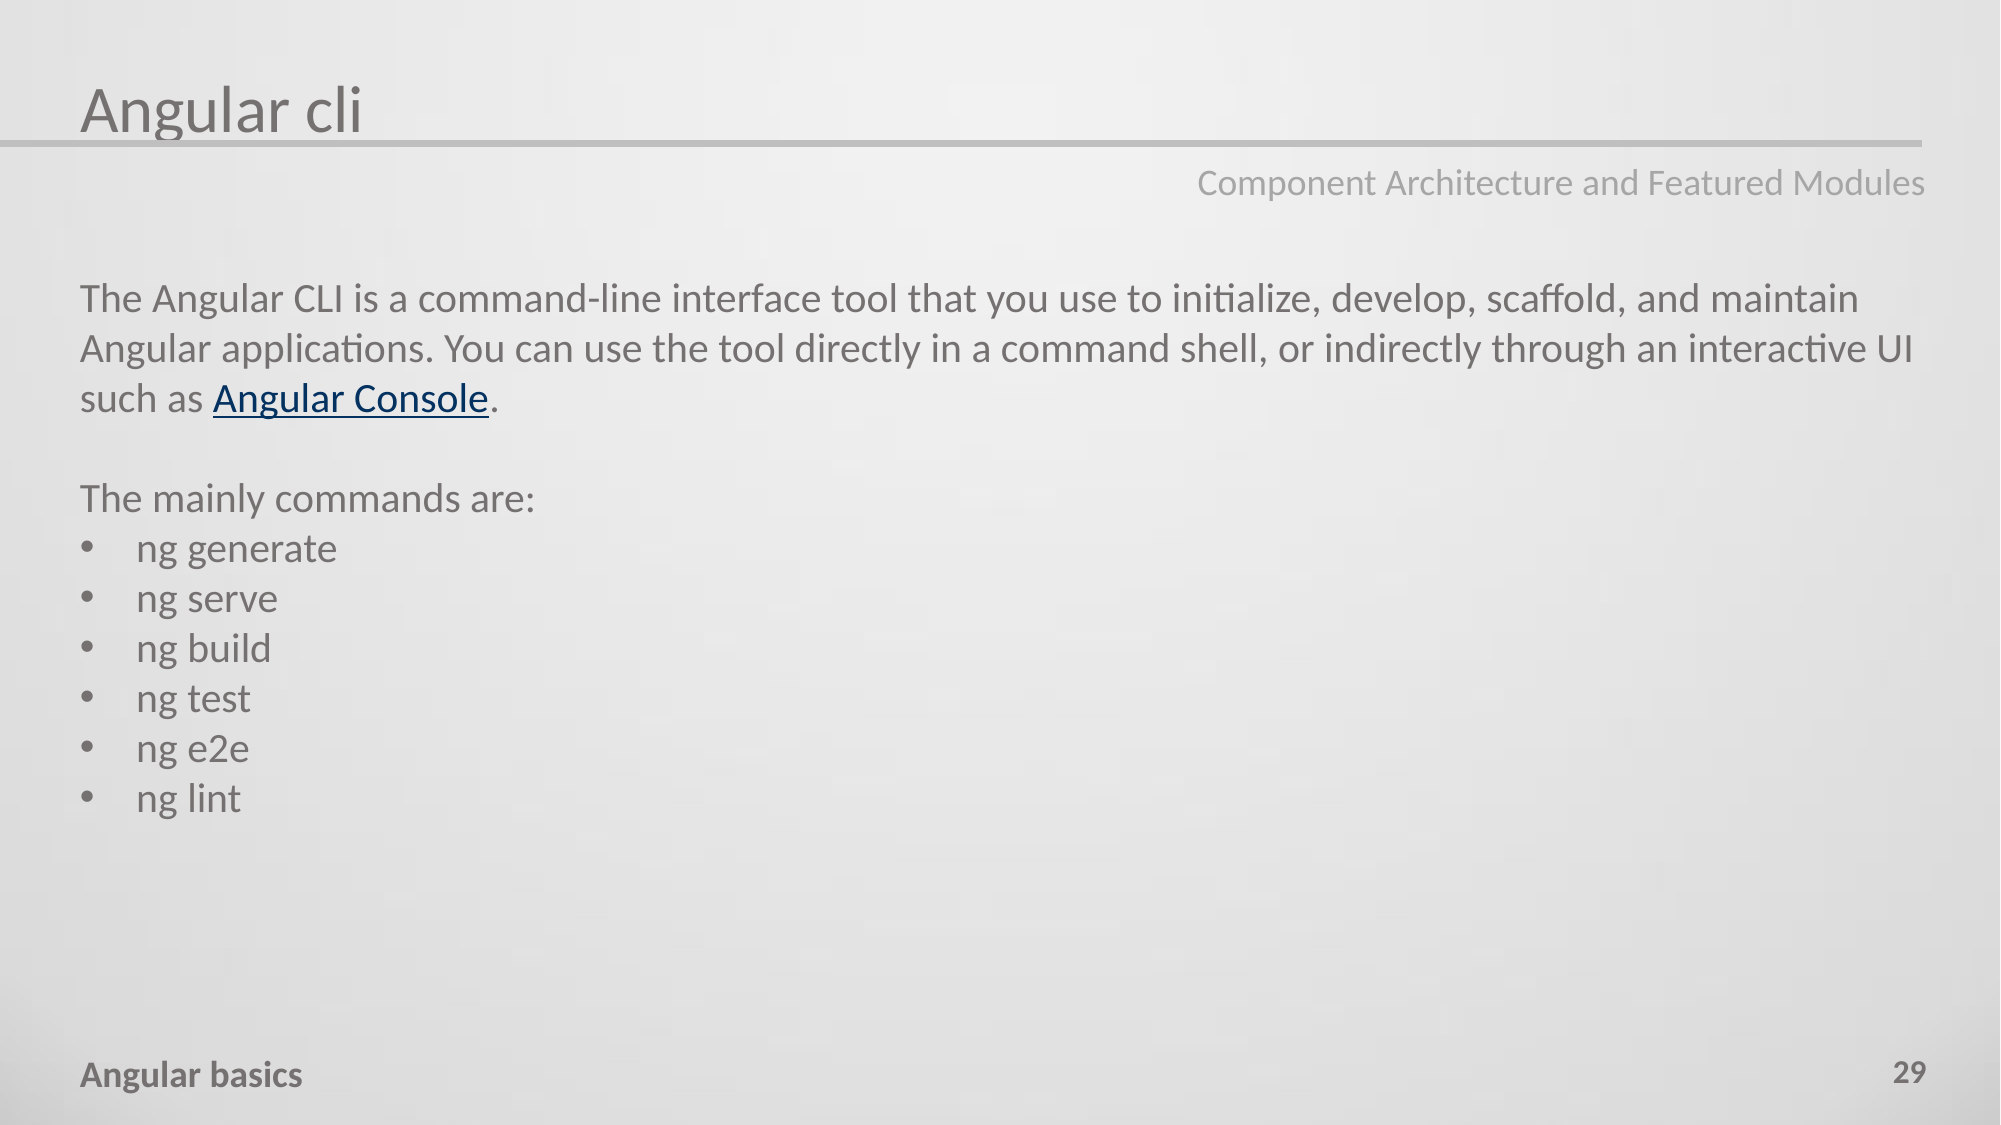

Angular cli
Component Architecture and Featured Modules
The Angular CLI is a command-line interface tool that you use to initialize, develop, scaffold, and maintain Angular applications. You can use the tool directly in a command shell, or indirectly through an interactive UI such as Angular Console.

The mainly commands are:
ng generate
ng serve
ng build
ng test
ng e2e
ng lint
29
Angular basics